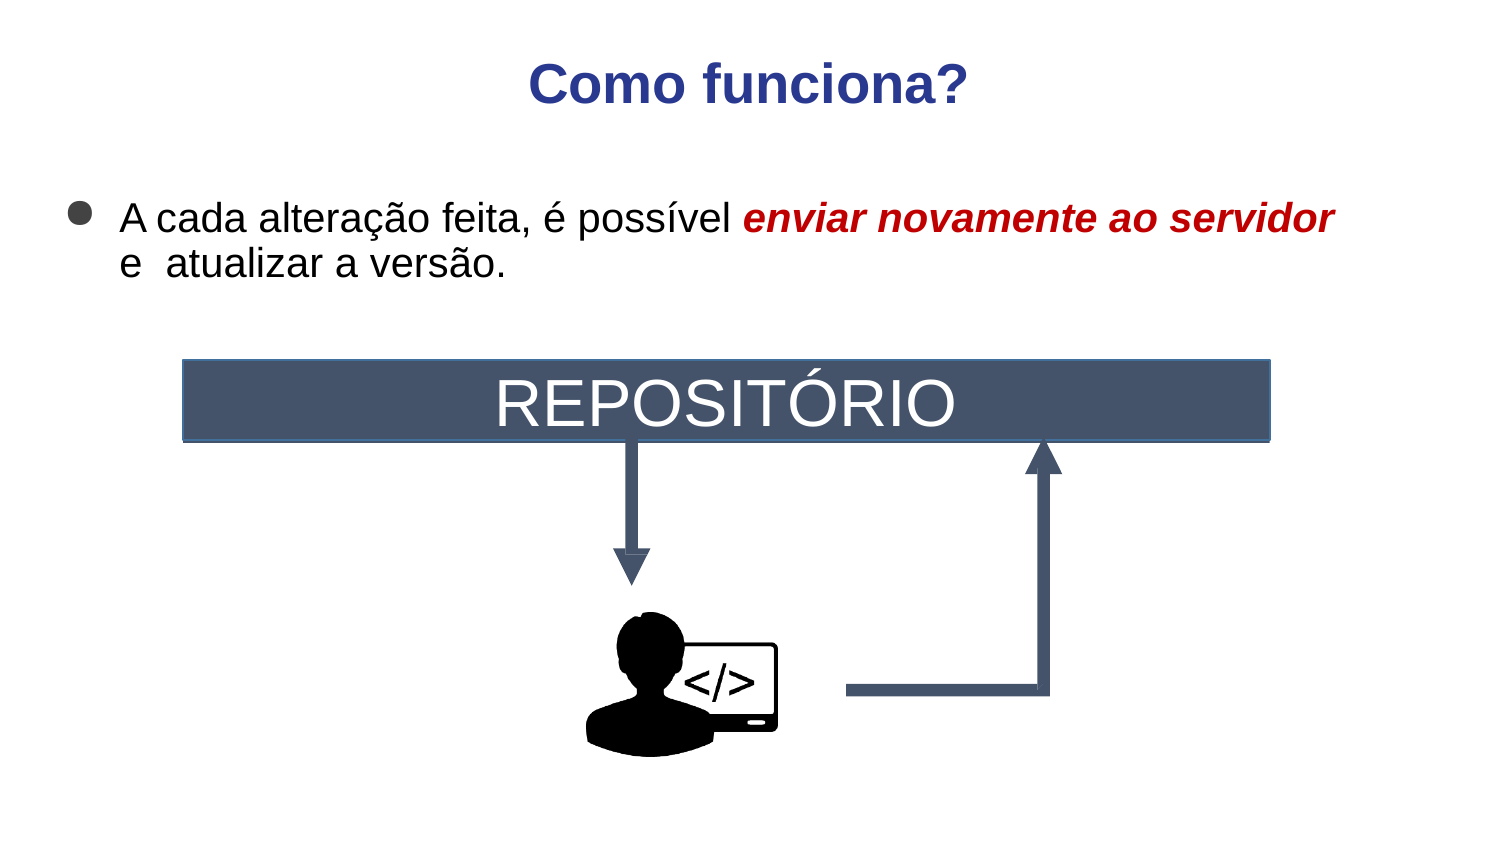

# Como funciona?
A cada alteração feita, é possível enviar novamente ao servidor e  atualizar a versão.

REPOSITÓRIO